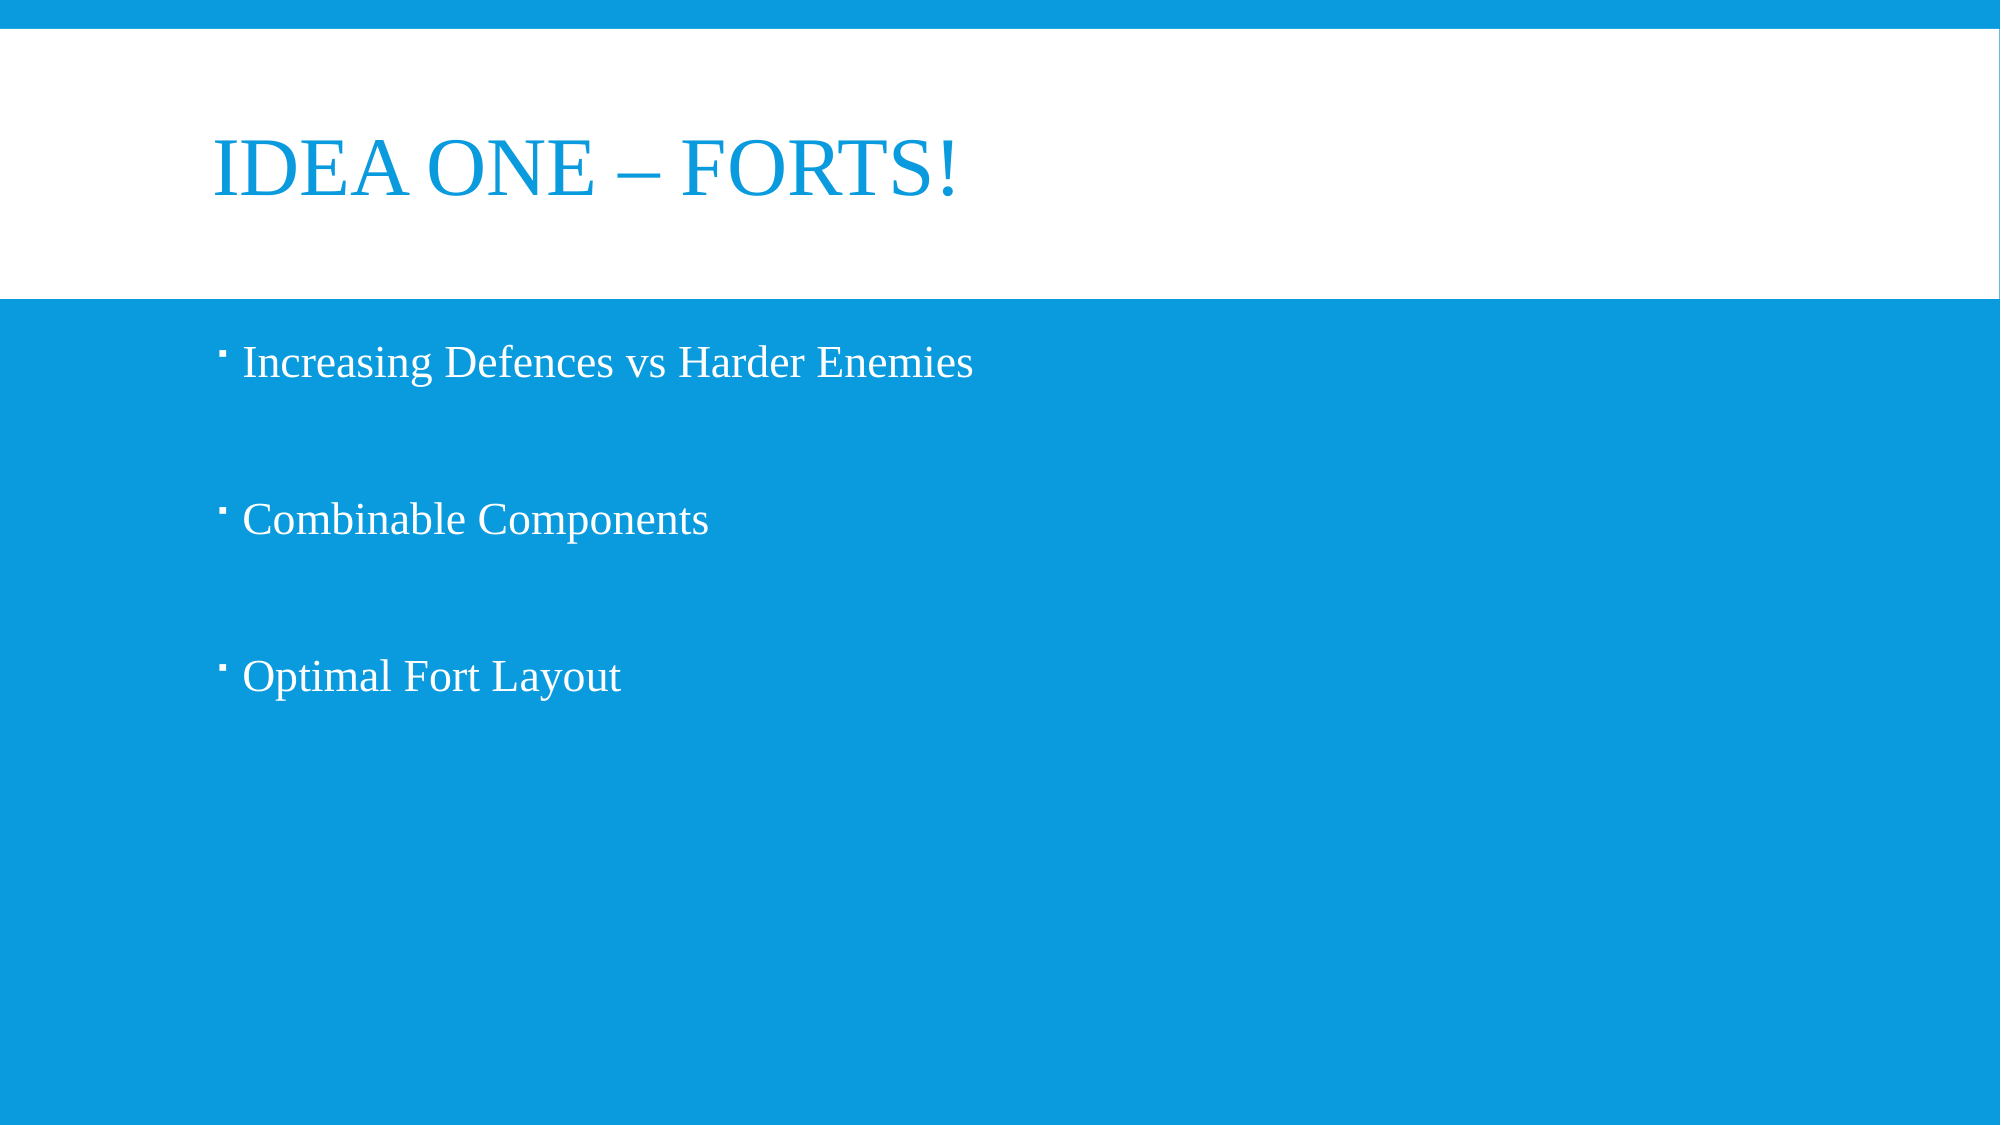

# Idea One – FORTS!
Increasing Defences vs Harder Enemies

Combinable Components

Optimal Fort Layout